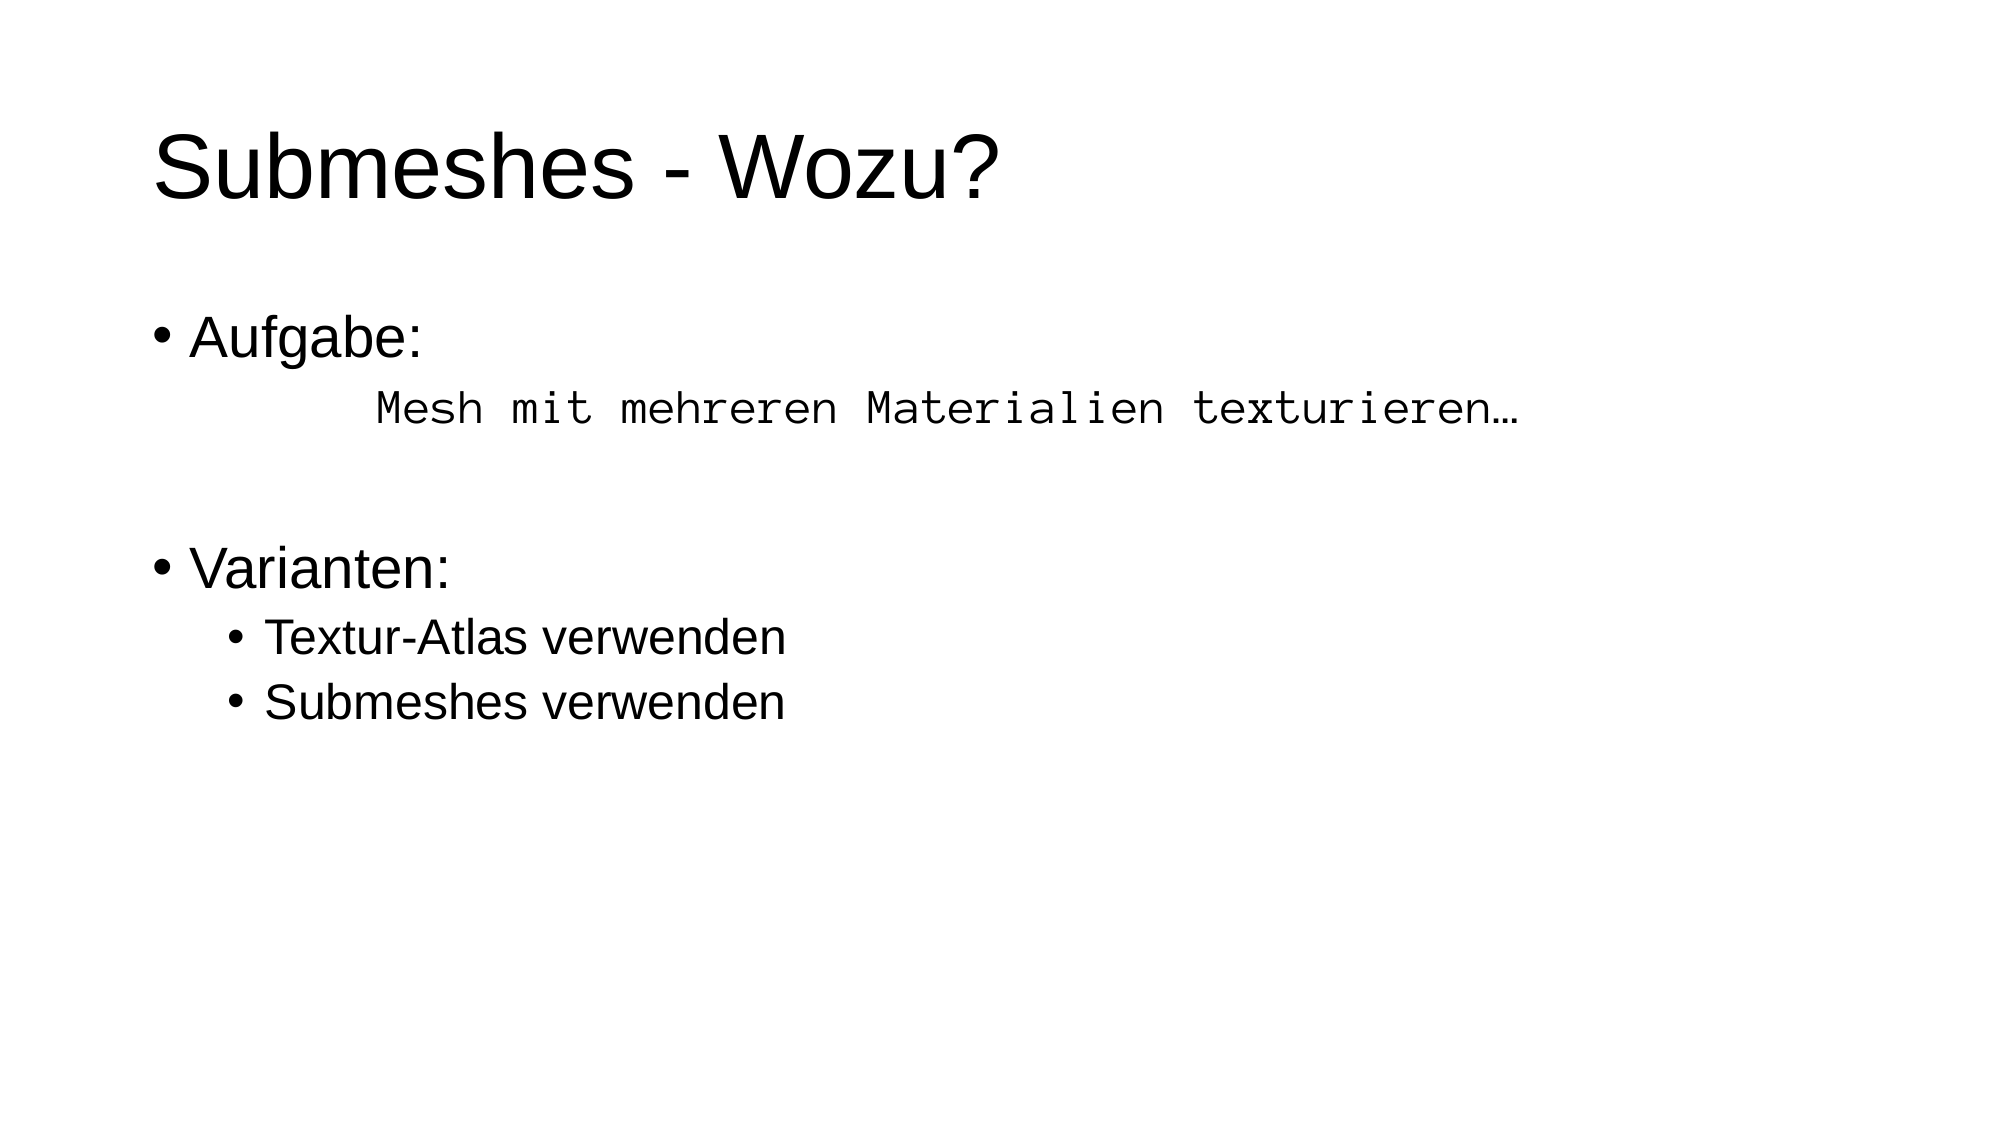

# Submeshes - Wozu?
Aufgabe:
	Mesh mit mehreren Materialien texturieren…

Varianten:
Textur-Atlas verwenden
Submeshes verwenden